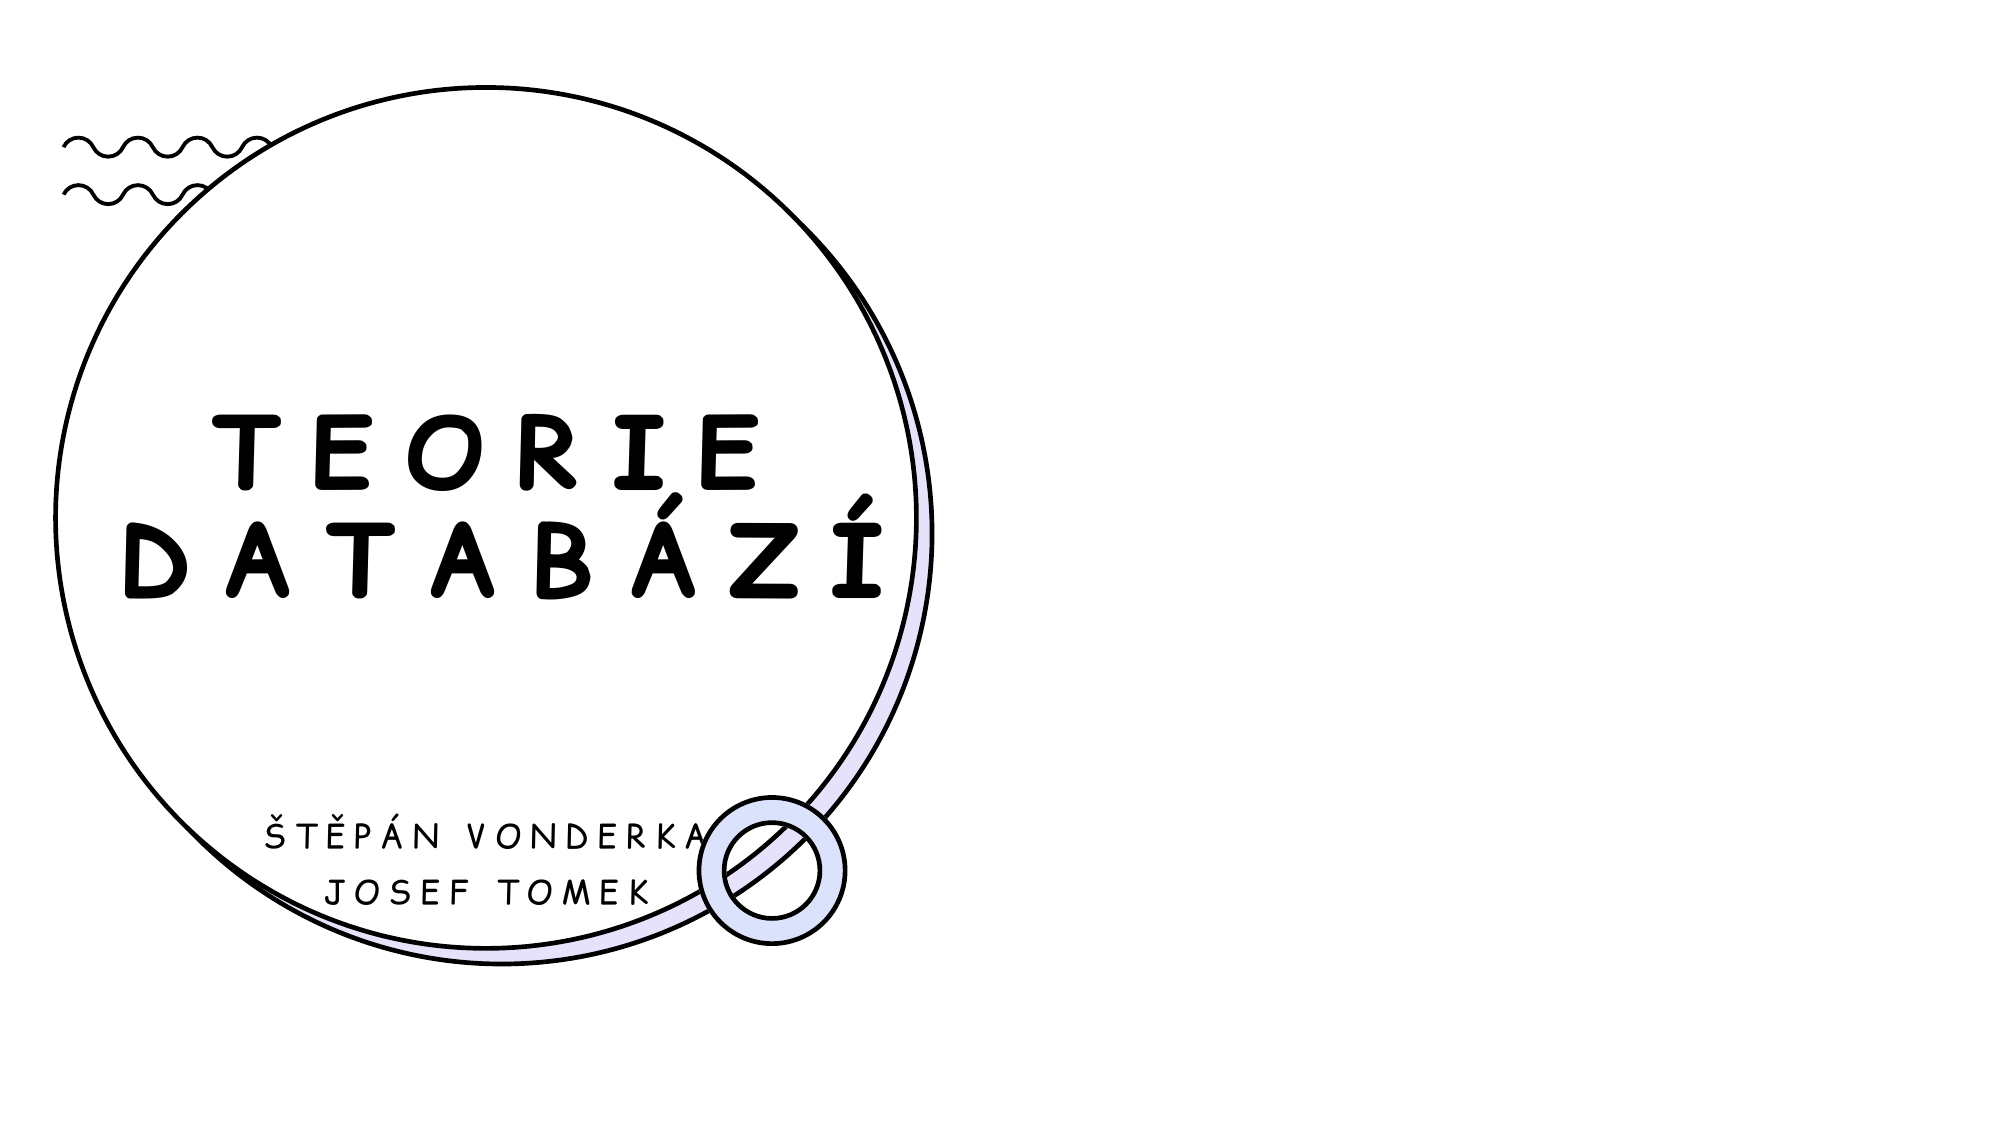

# Teorie Databází

Štěpán Vonderka
Josef Tomek